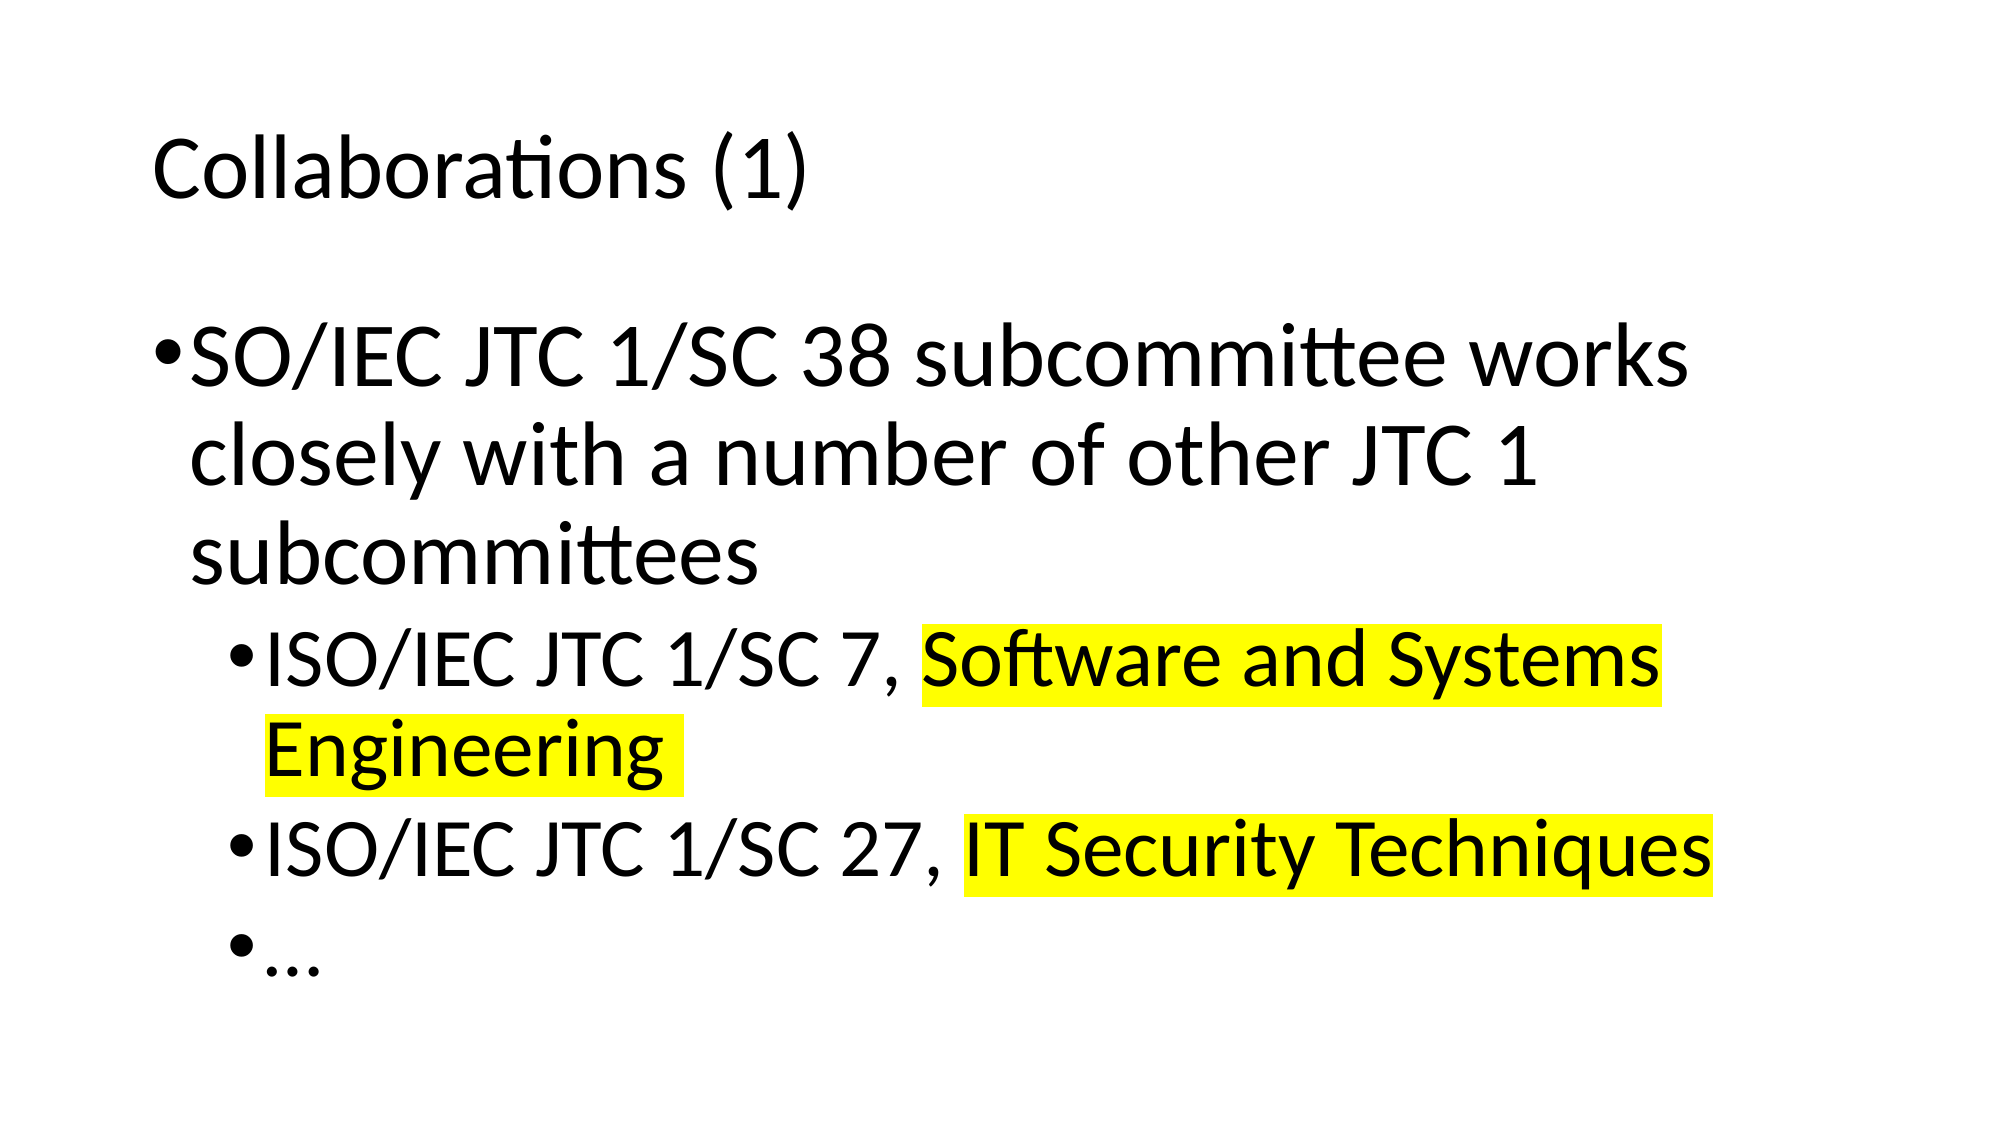

# Collaborations (1)
SO/IEC JTC 1/SC 38 subcommittee works closely with a number of other JTC 1 subcommittees
ISO/IEC JTC 1/SC 7, Software and Systems Engineering
ISO/IEC JTC 1/SC 27, IT Security Techniques
…